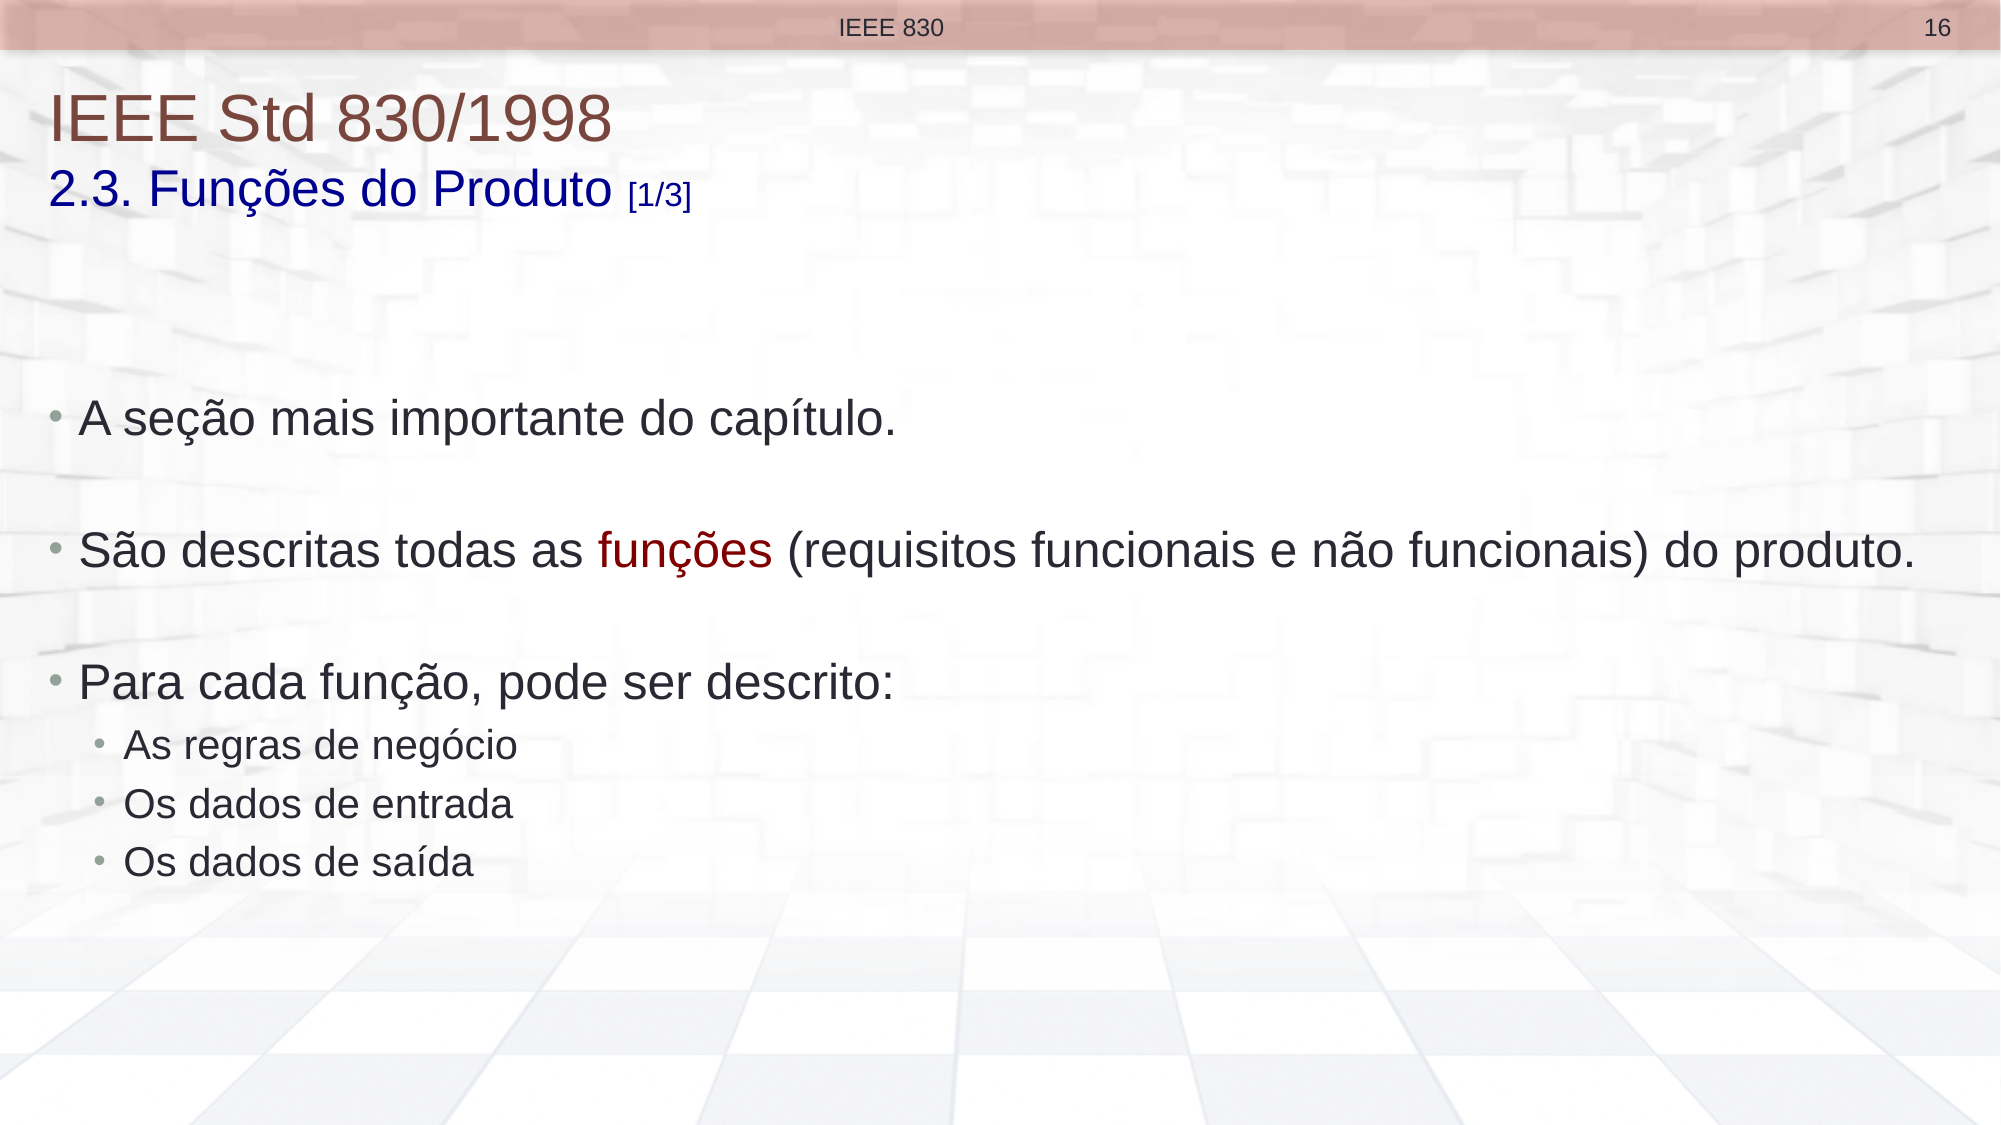

16
IEEE 830
# IEEE Std 830/1998 2.3. Funções do Produto [1/3]
A seção mais importante do capítulo.

São descritas todas as funções (requisitos funcionais e não funcionais) do produto.

Para cada função, pode ser descrito:
As regras de negócio
Os dados de entrada
Os dados de saída